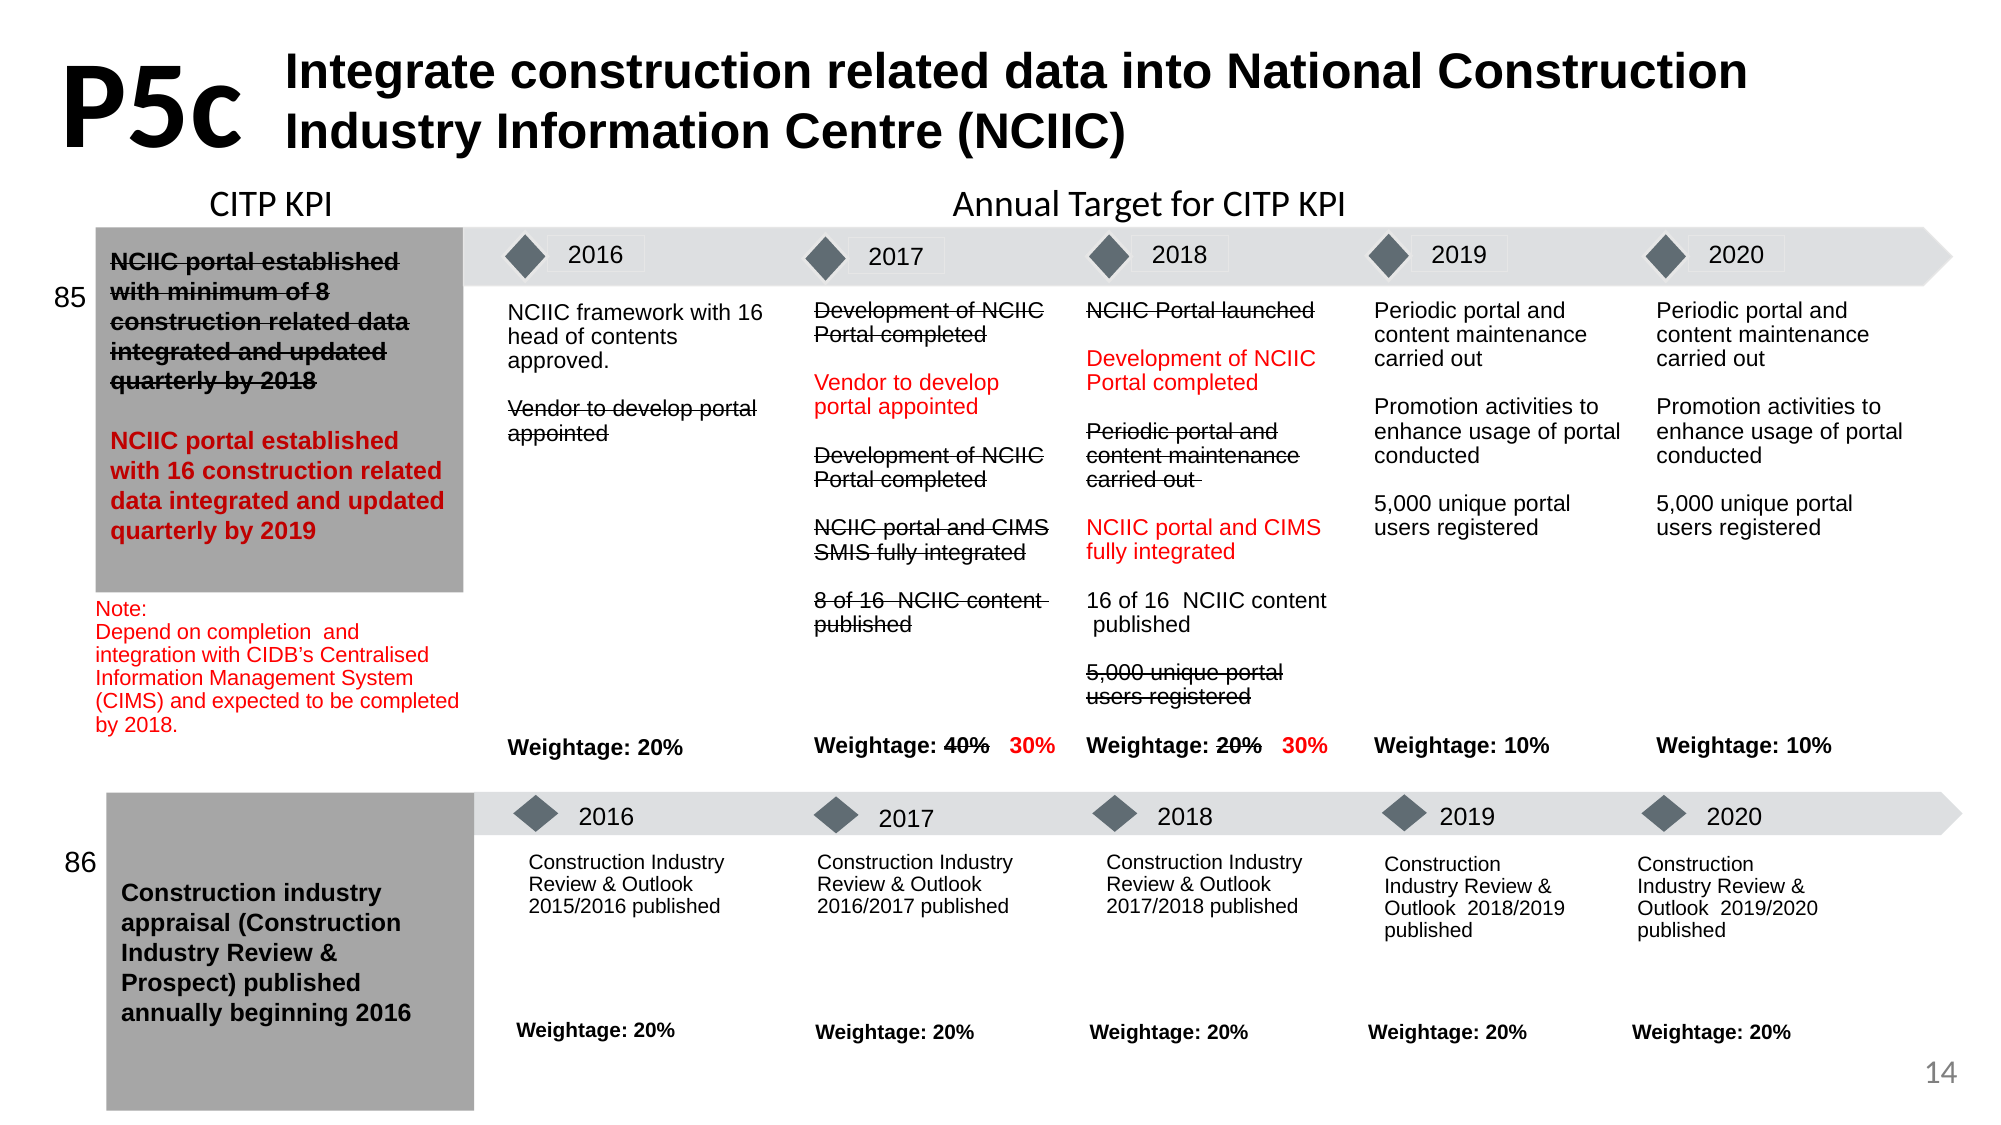

P5c
Integrate construction related data into National Construction Industry Information Centre (NCIIC)
CITP KPI
Annual Target for CITP KPI
NCIIC portal established with minimum of 8 construction related data integrated and updated quarterly by 2018

NCIIC portal established with 16 construction related data integrated and updated quarterly by 2019

2016
2018
2019
2020
2017
85
NCIIC Portal launched

Development of NCIIC Portal completed

Periodic portal and content maintenance carried out

NCIIC portal and CIMS fully integrated

16 of 16  NCIIC content  published

5,000 unique portal users registered

Weightage: 20%   30%
Periodic portal and content maintenance carried out

Promotion activities to enhance usage of portal conducted

5,000 unique portal users registered

Weightage: 10%
Periodic portal and content maintenance carried out

Promotion activities to enhance usage of portal conducted

5,000 unique portal users registered

Weightage: 10%
Development of NCIIC Portal completed

Vendor to develop portal appointed

Development of NCIIC Portal completed

NCIIC portal and CIMS SMIS fully integrated

8 of 16  NCIIC content  published

Weightage: 40%   30%
NCIIC framework with 16 head of contents approved.

Vendor to develop portal appointed

Weightage: 20%
Note:
Depend on completion  and integration with CIDB’s Centralised Information Management System (CIMS) and expected to be completed by 2018.

2016
2018
2019
2020
2017
Construction Industry Review & Outlook  2016/2017 published
Construction Industry Review & Outlook  2017/2018 published
Construction Industry Review & Outlook  2015/2016 published
Construction industry appraisal (Construction Industry Review & Prospect) published annually beginning 2016
86
Construction Industry Review & Outlook  2019/2020 published
Construction Industry Review & Outlook  2018/2019 published
Weightage: 20%
Weightage: 20%
Weightage: 20%
Weightage: 20%
Weightage: 20%
14